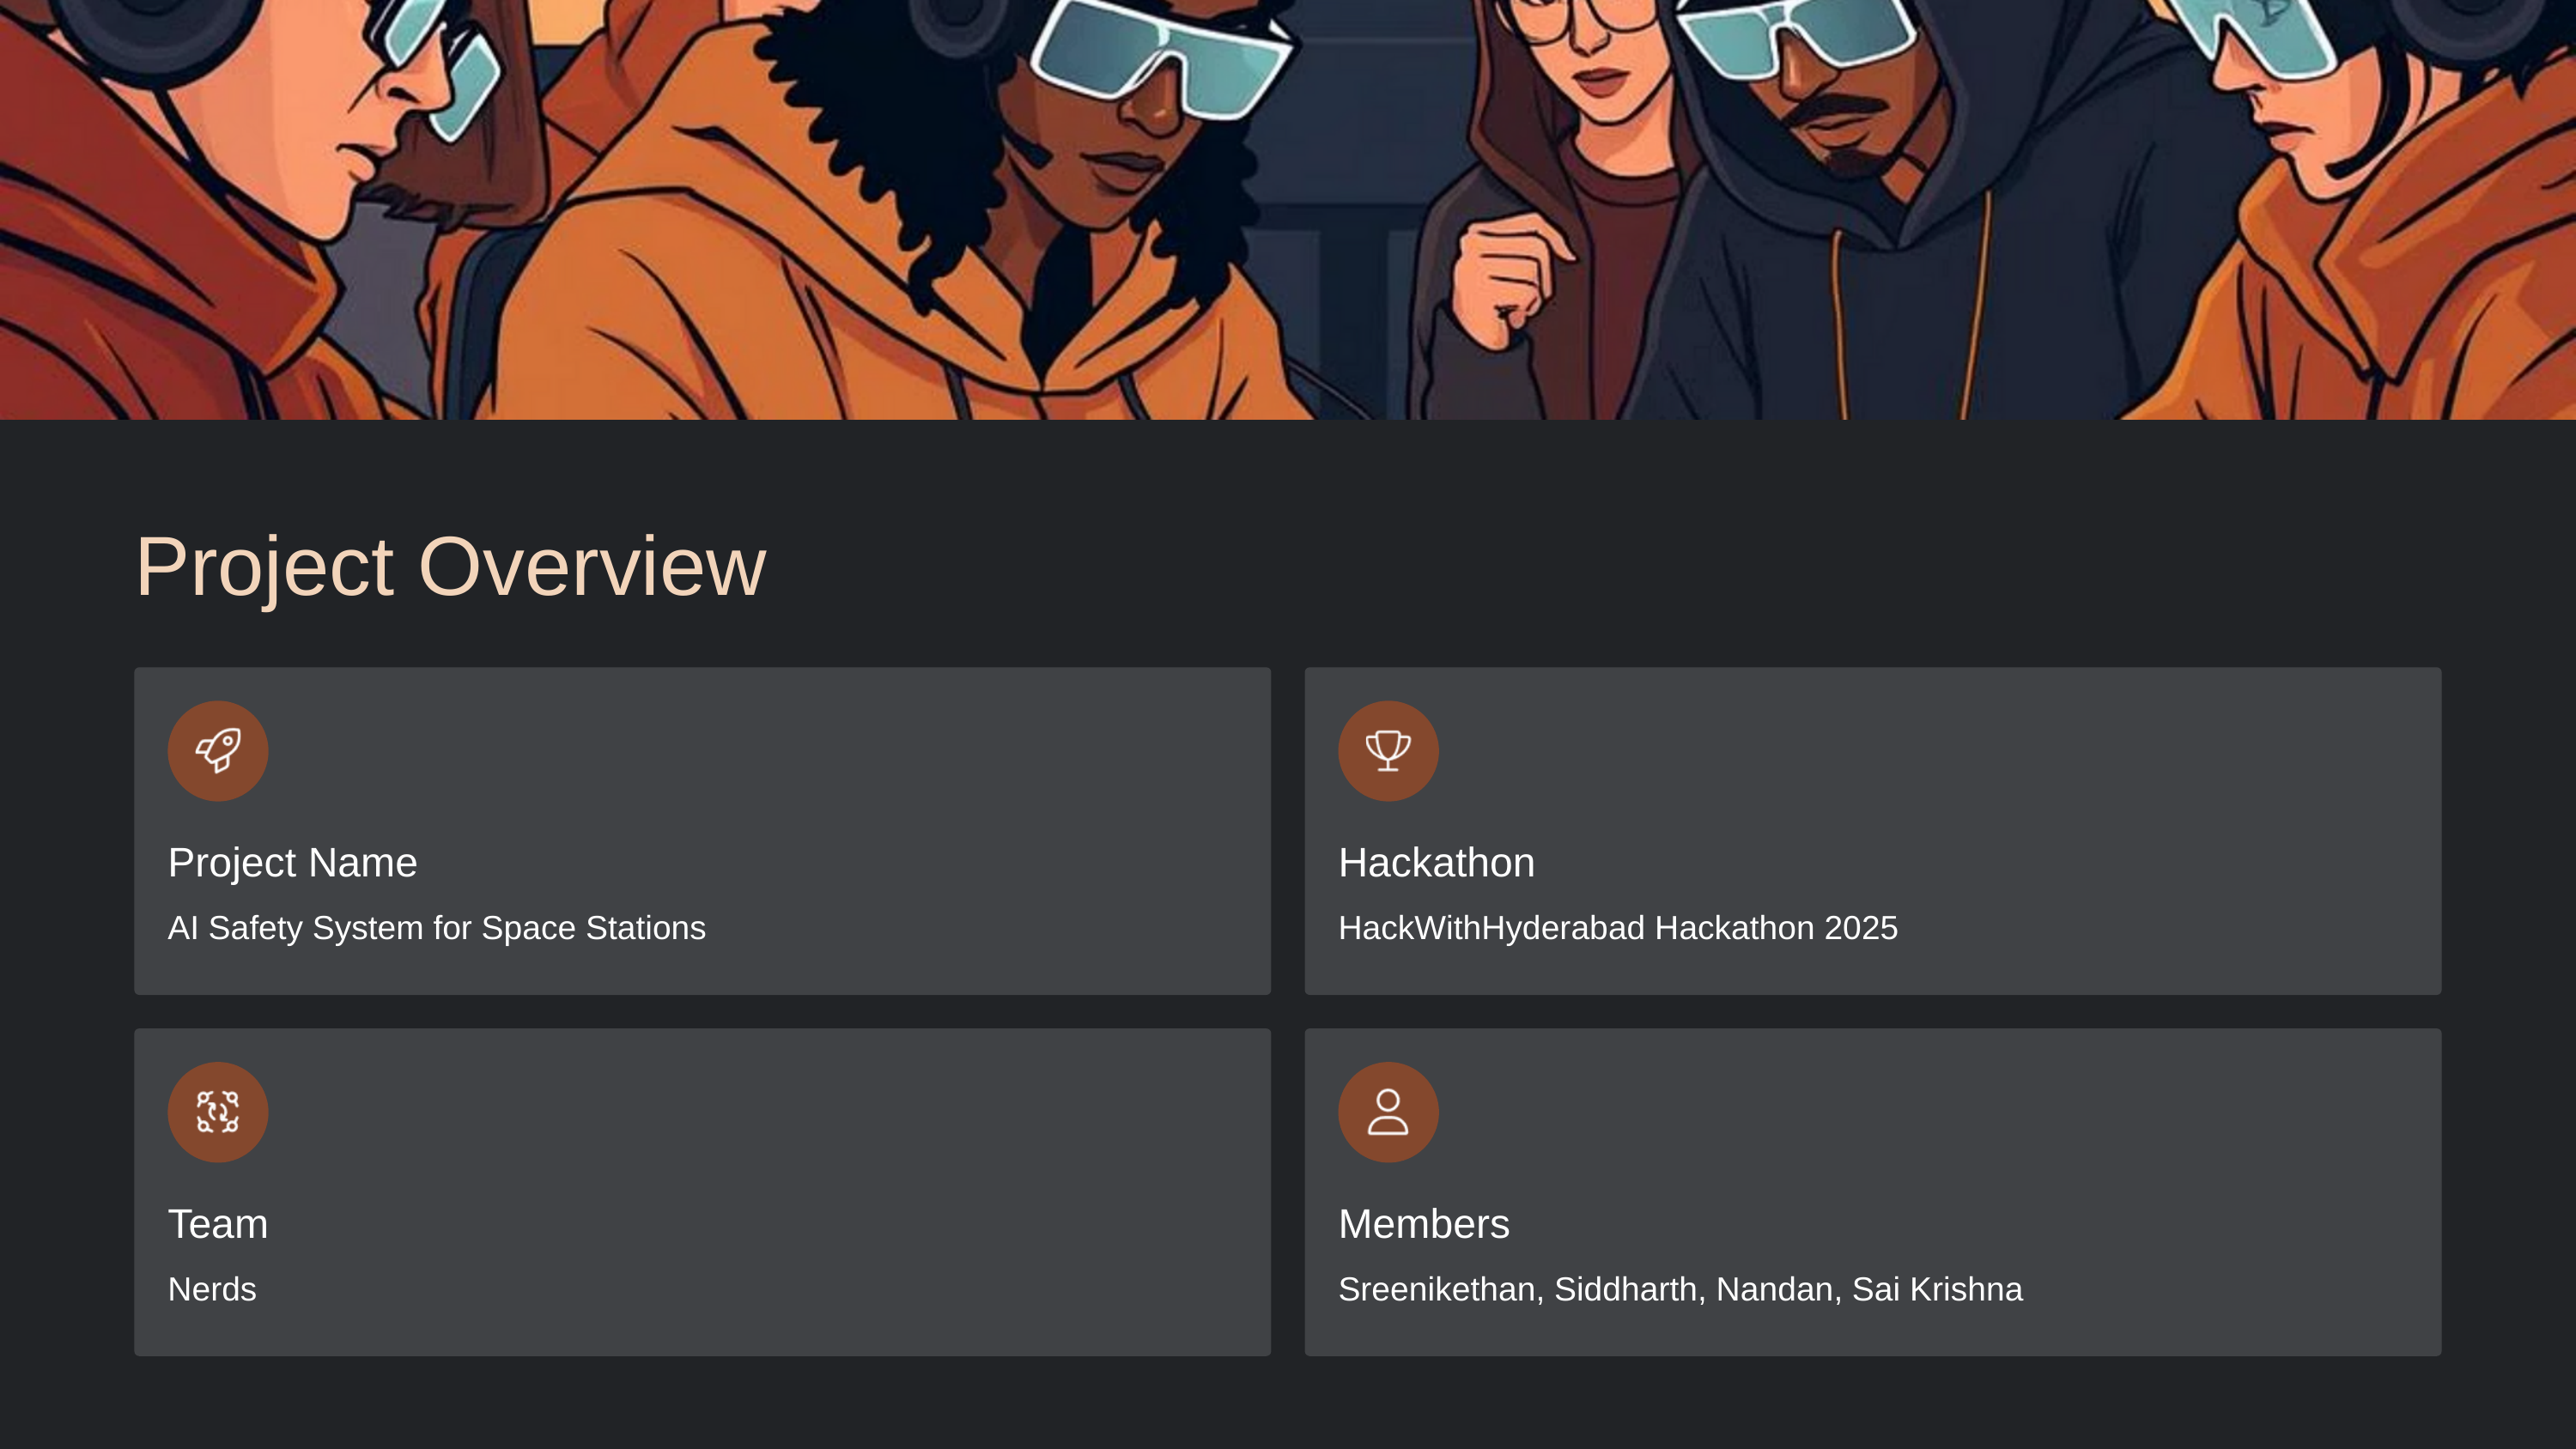

Project Overview

Project Name
Hackathon
AI Safety System for Space Stations
HackWithHyderabad Hackathon 2025

Team
Members
Nerds
Sreenikethan, Siddharth, Nandan, Sai Krishna